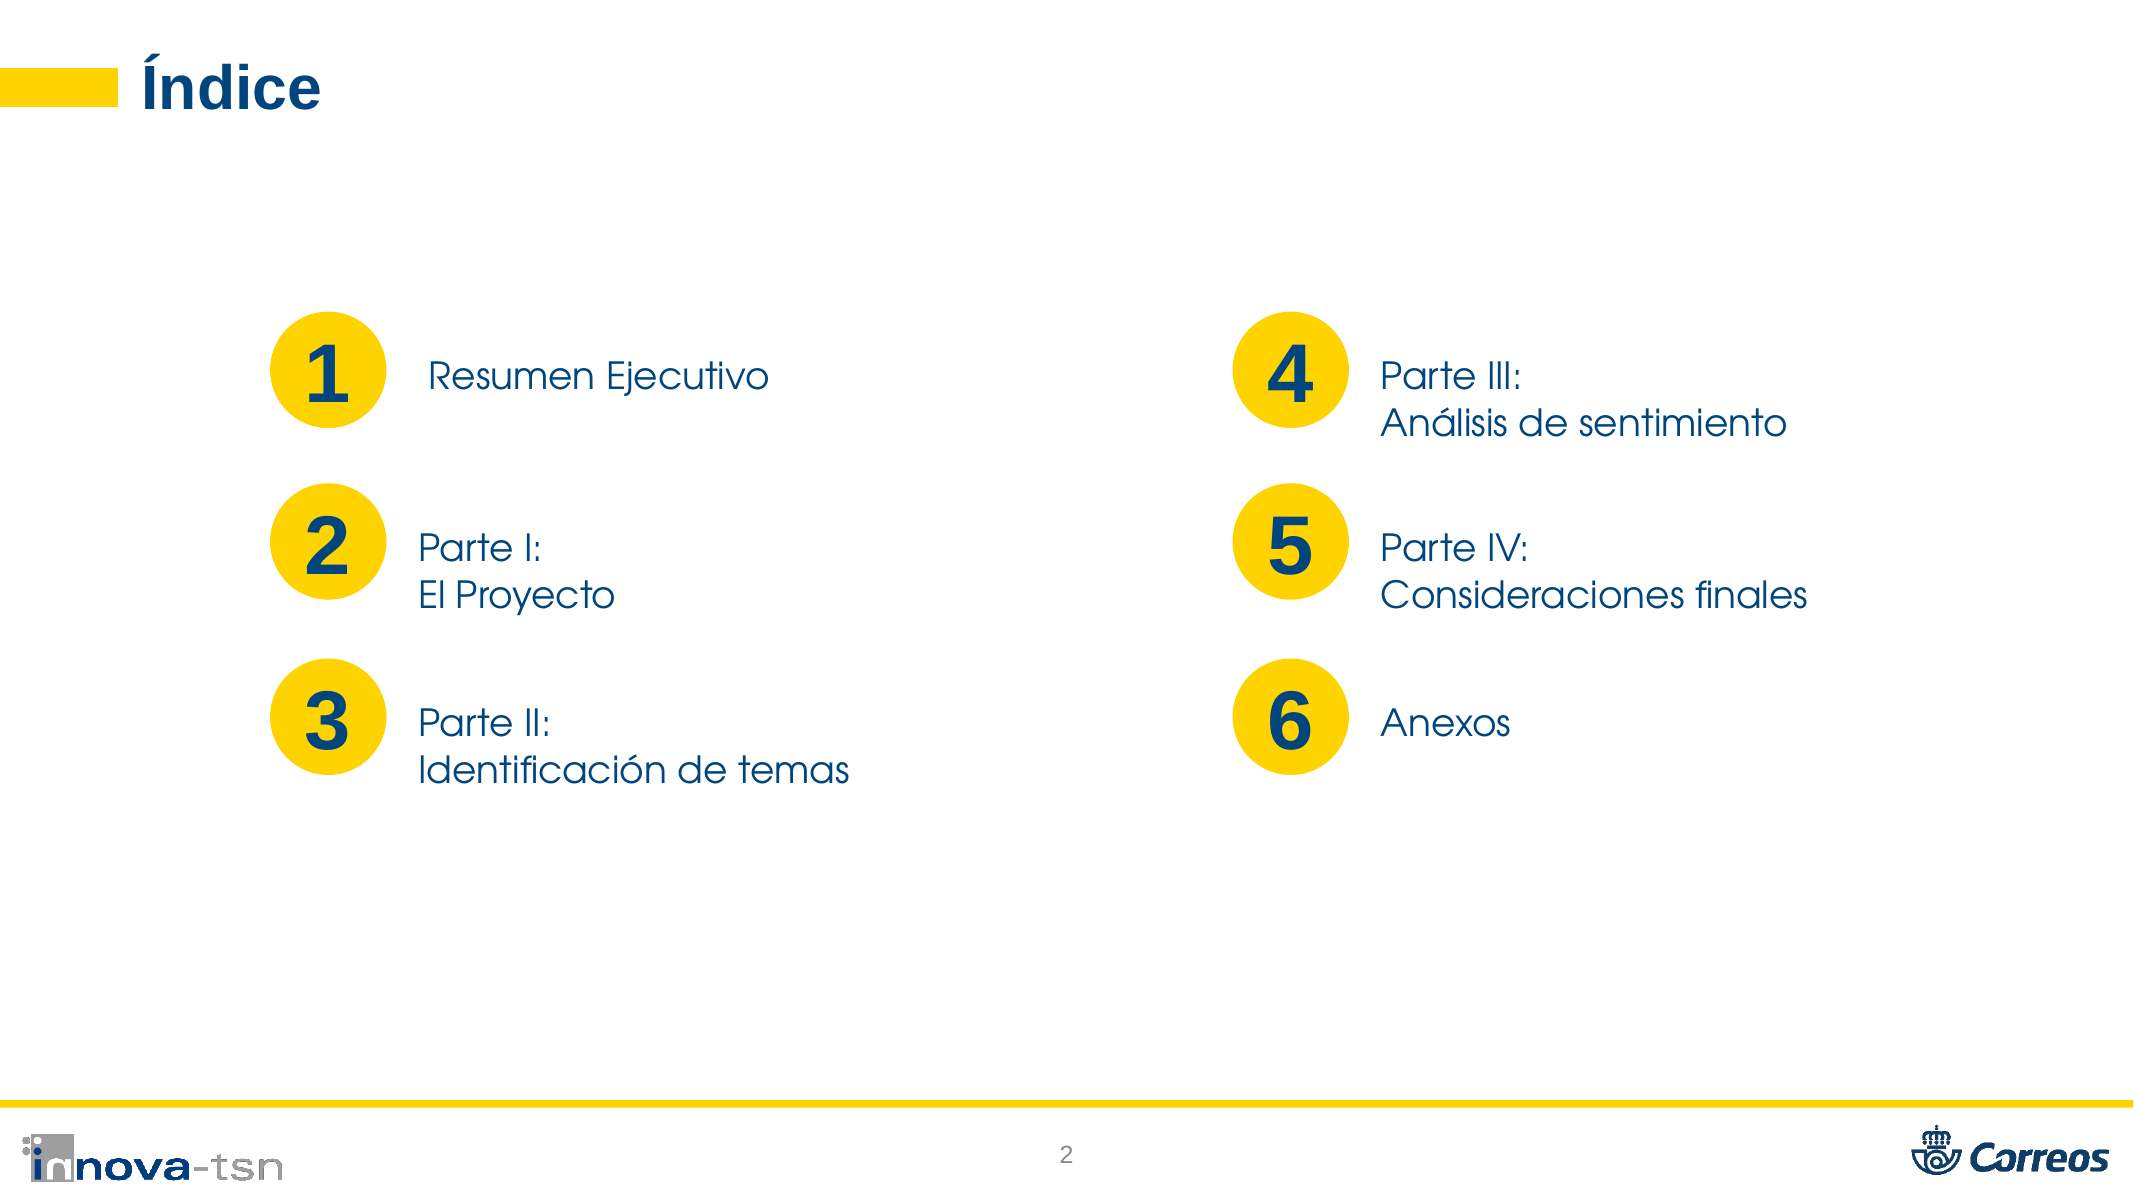

Índice

1
4
 Resumen Ejecutivo
Parte III:
Análisis de sentimiento

2
5
Parte I:
El Proyecto
Parte IV:
Consideraciones finales

3
6
Parte II:
Identificación de temas
Anexos
2